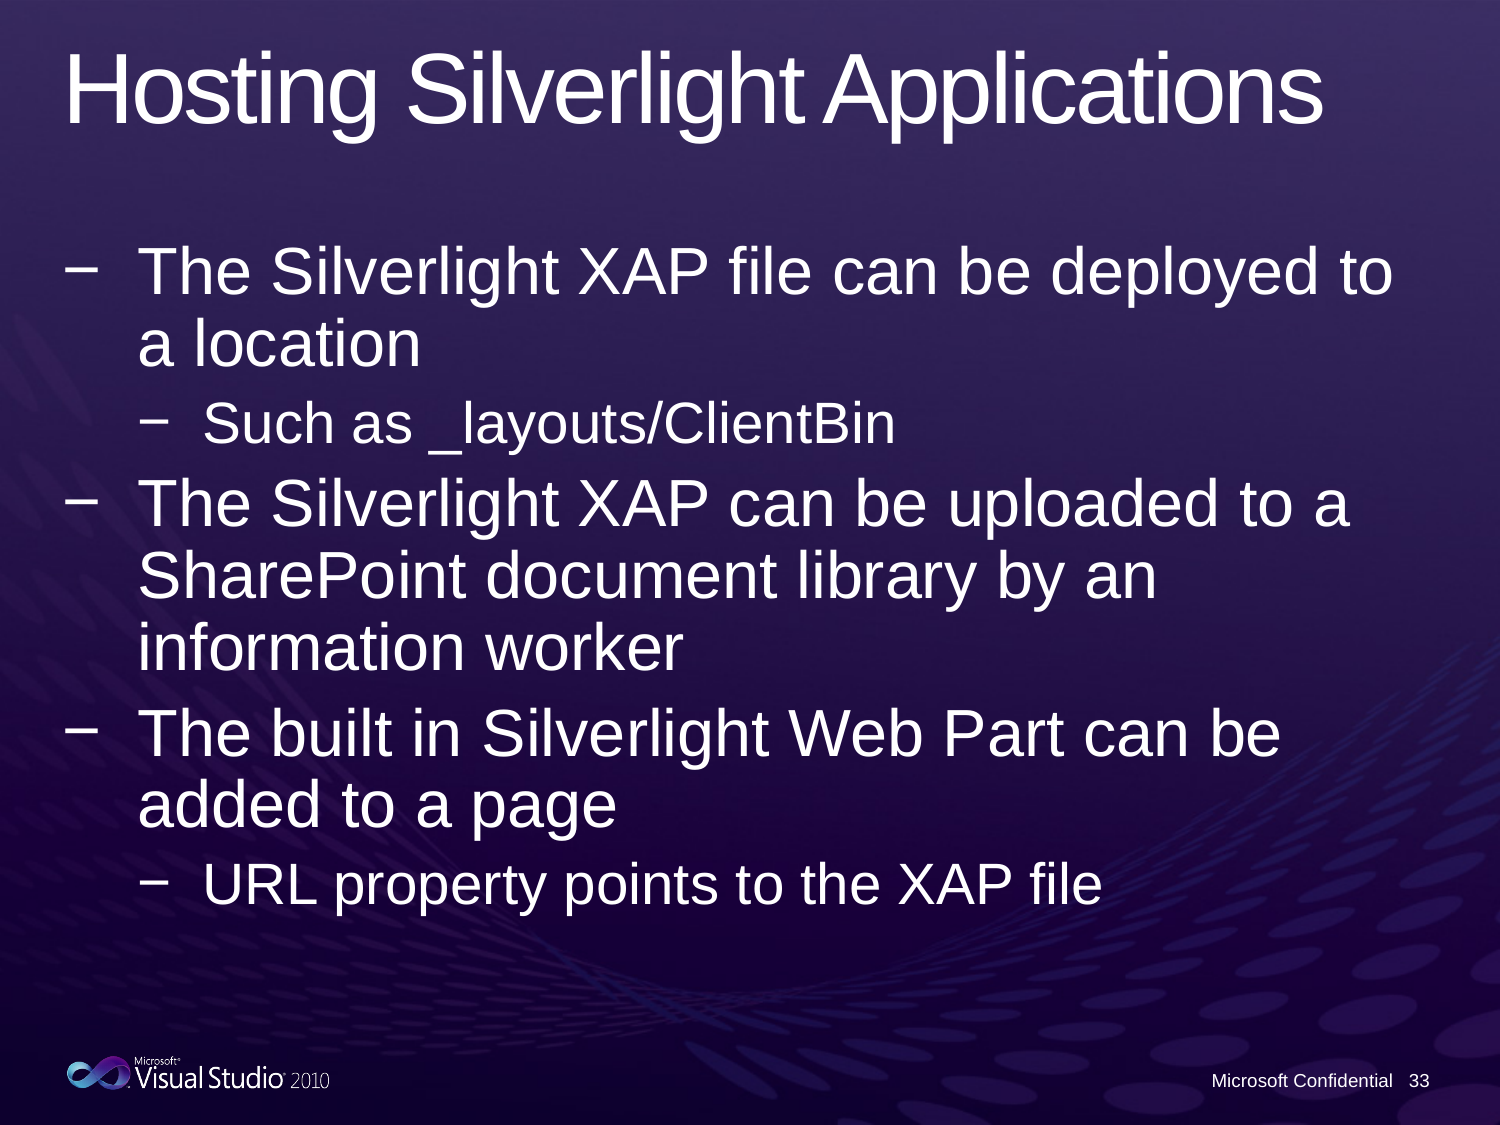

# Hosting Silverlight Applications
The Silverlight XAP file can be deployed to a location
Such as _layouts/ClientBin
The Silverlight XAP can be uploaded to a SharePoint document library by an information worker
The built in Silverlight Web Part can be added to a page
URL property points to the XAP file
Microsoft Confidential
33